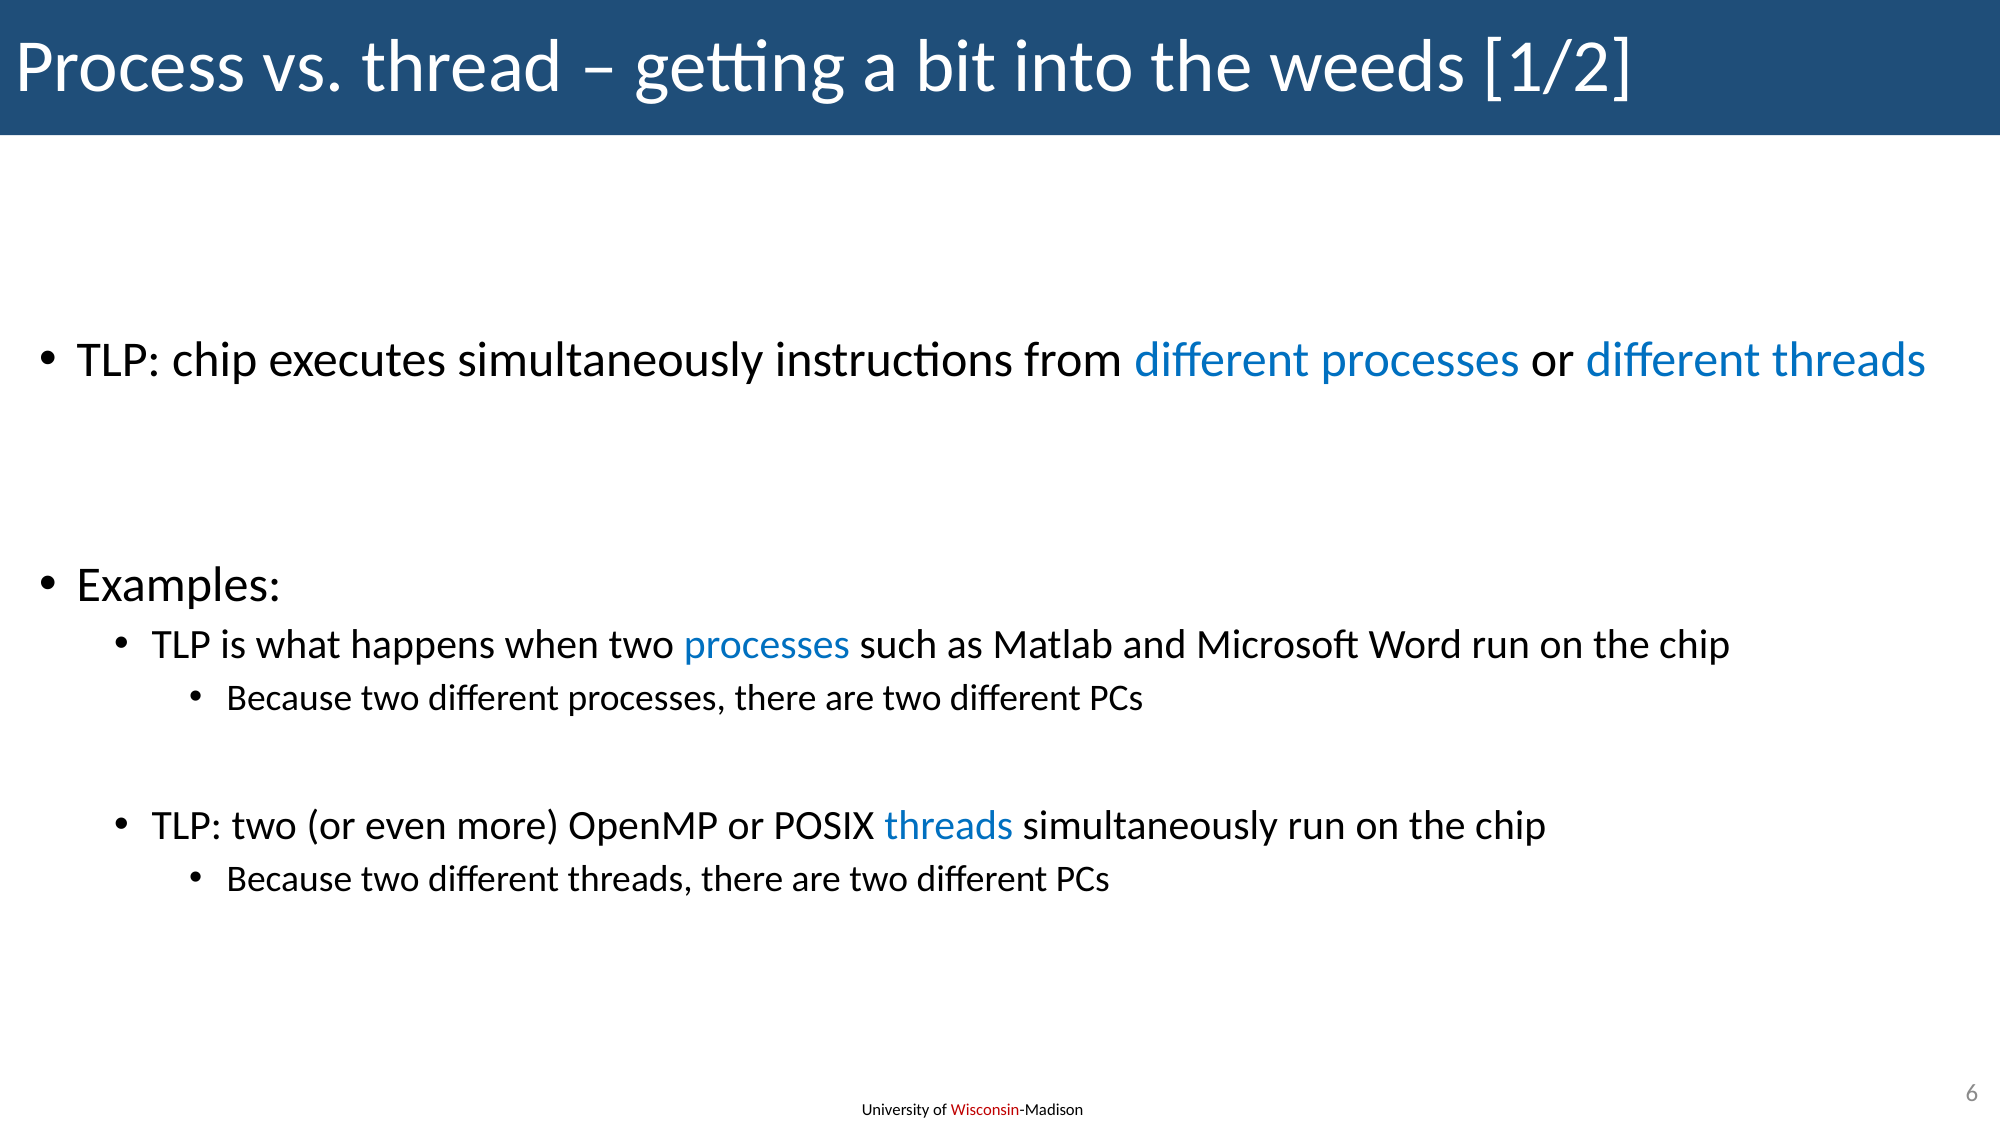

# Process vs. thread – getting a bit into the weeds [1/2]

TLP: chip executes simultaneously instructions from different processes or different threads

Examples:
TLP is what happens when two processes such as Matlab and Microsoft Word run on the chip
Because two different processes, there are two different PCs

TLP: two (or even more) OpenMP or POSIX threads simultaneously run on the chip
Because two different threads, there are two different PCs

6